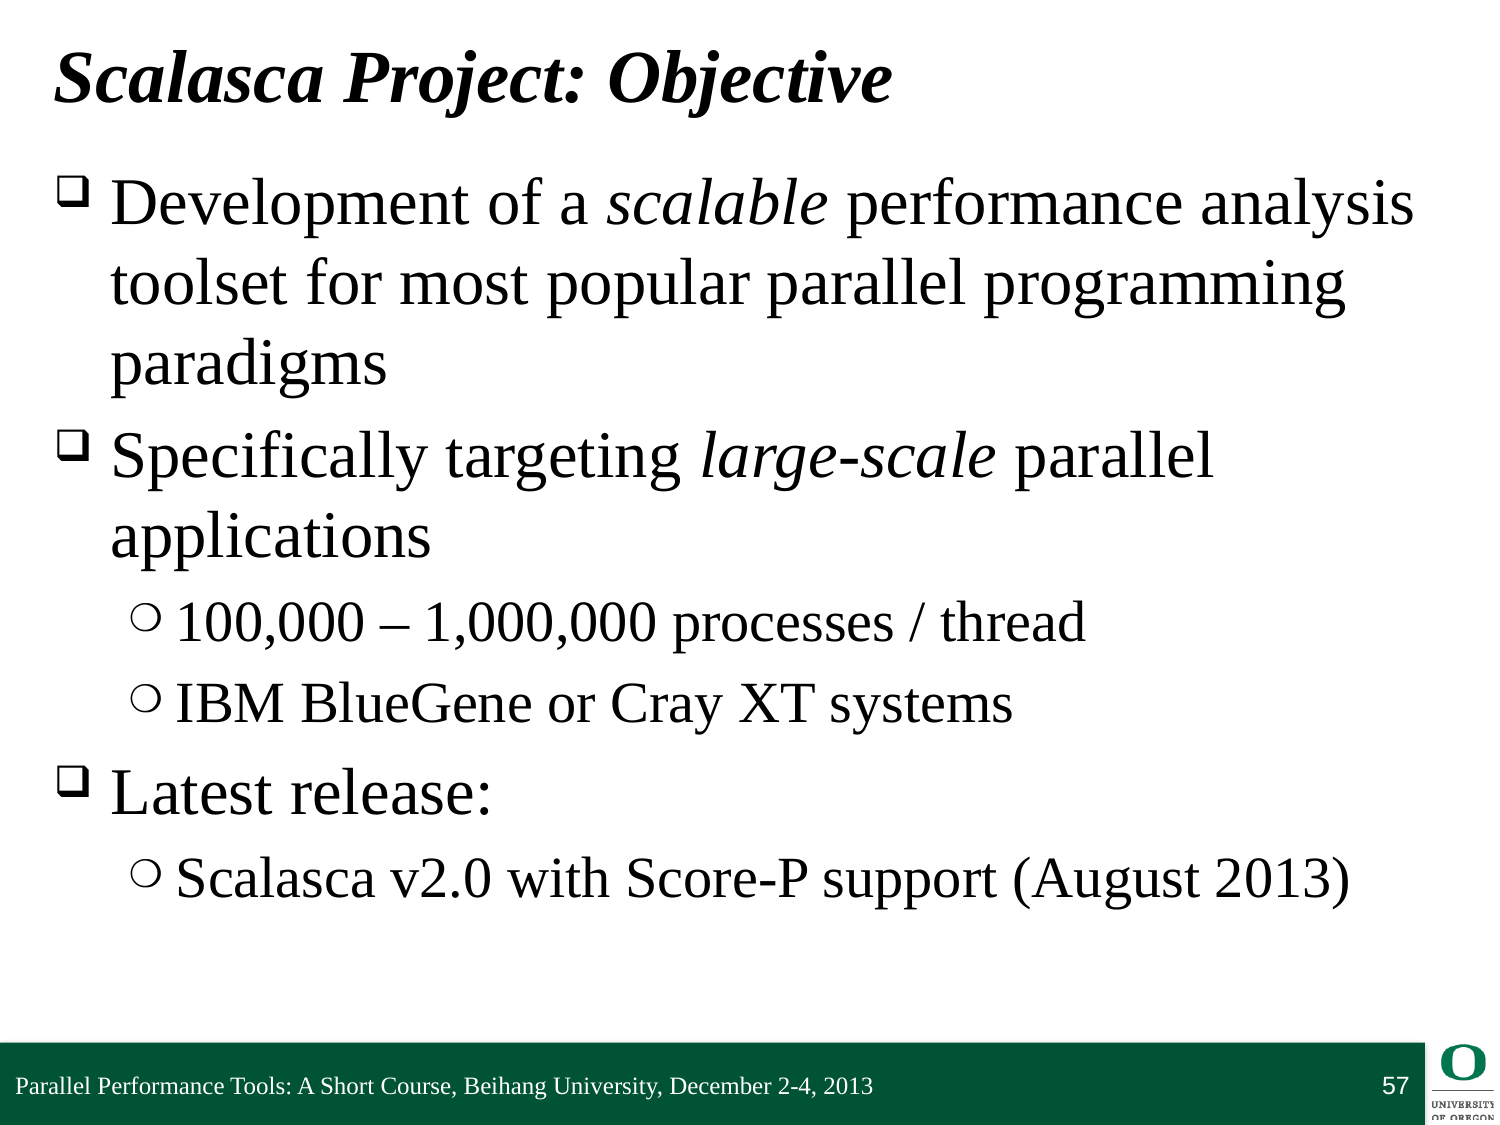

# Scalasca Project: Objective
Development of a scalable performance analysis toolset for most popular parallel programming paradigms
Specifically targeting large-scale parallel applications
100,000 – 1,000,000 processes / thread
IBM BlueGene or Cray XT systems
Latest release:
Scalasca v2.0 with Score-P support (August 2013)
Parallel Performance Tools: A Short Course, Beihang University, December 2-4, 2013
57